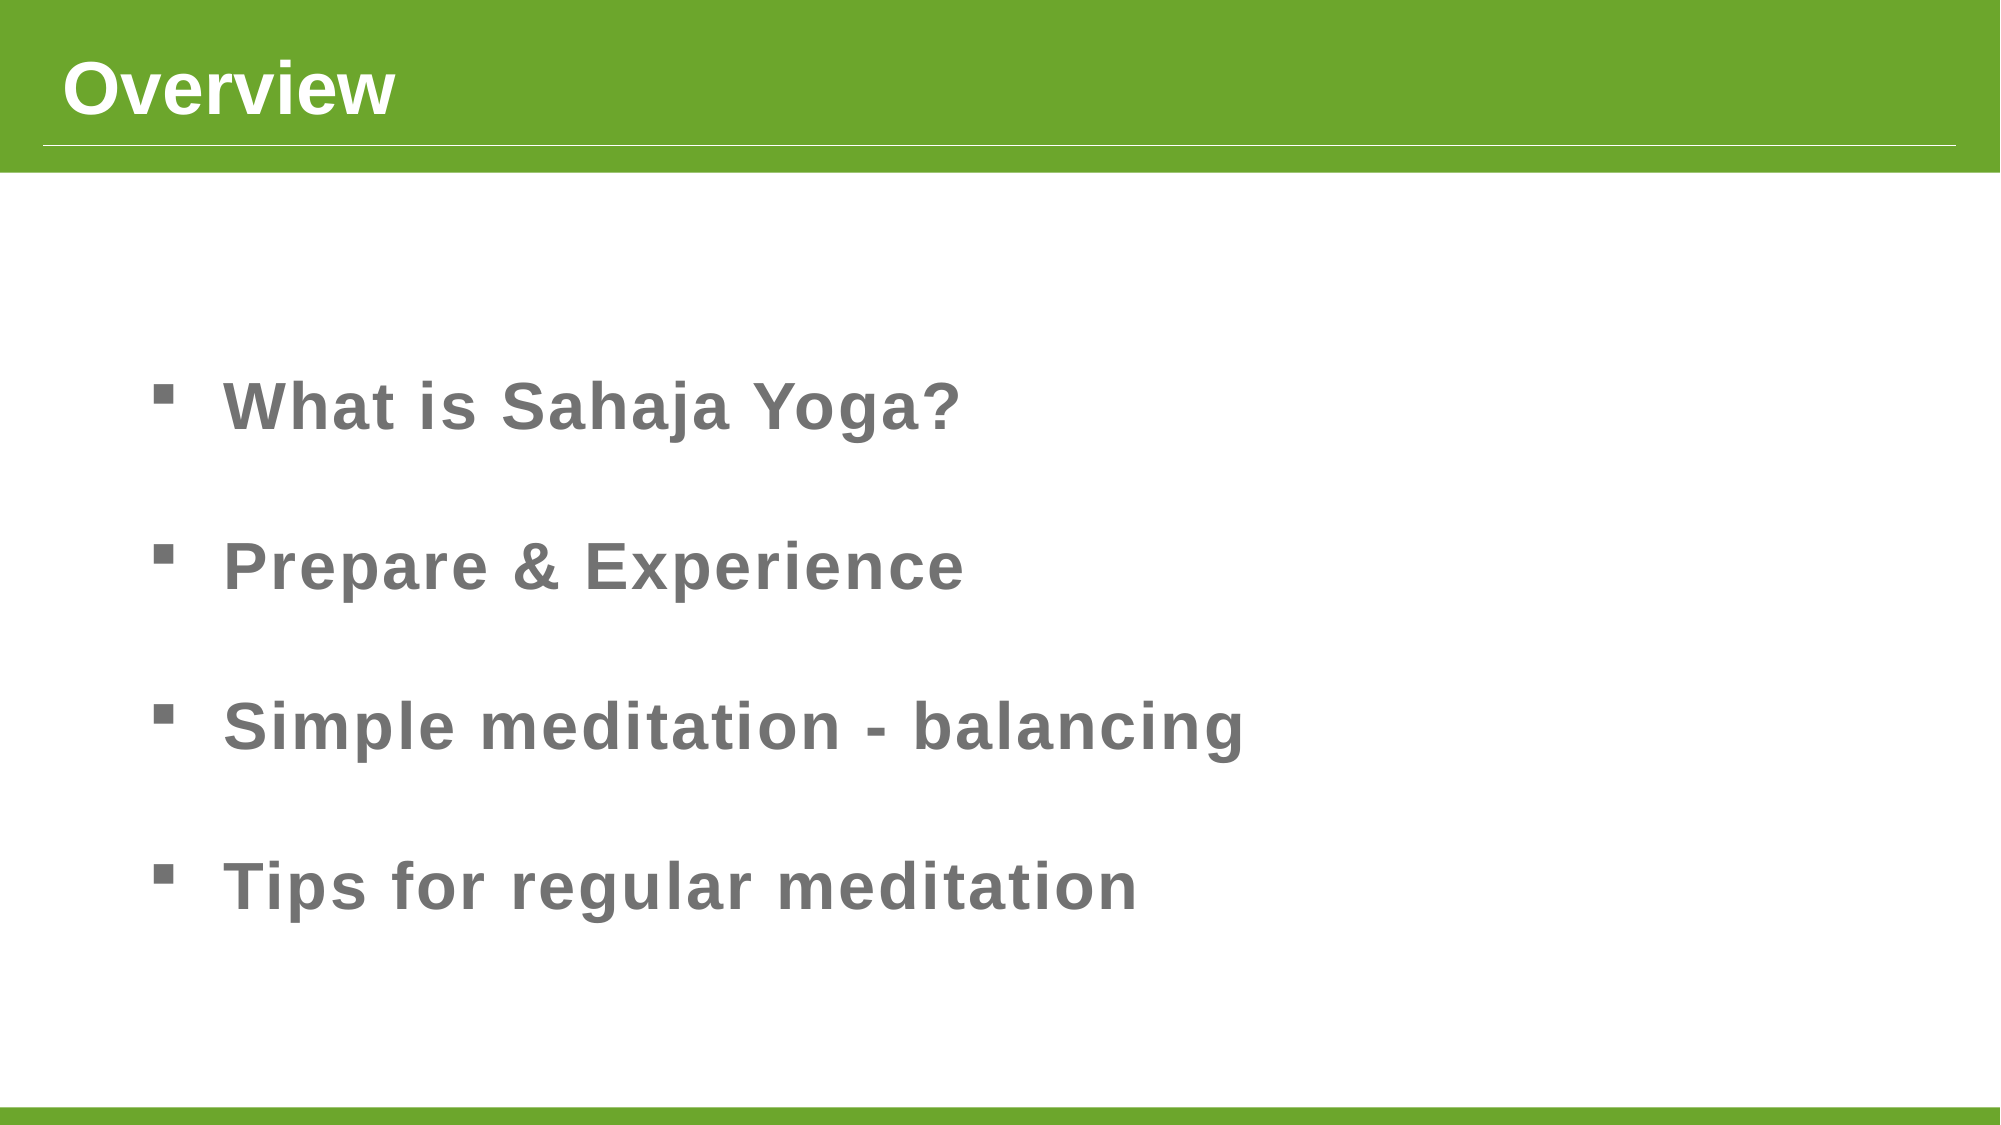

Overview

What is Sahaja Yoga?

Prepare & Experience

Simple meditation - balancing

Tips for regular meditation
2

3

4